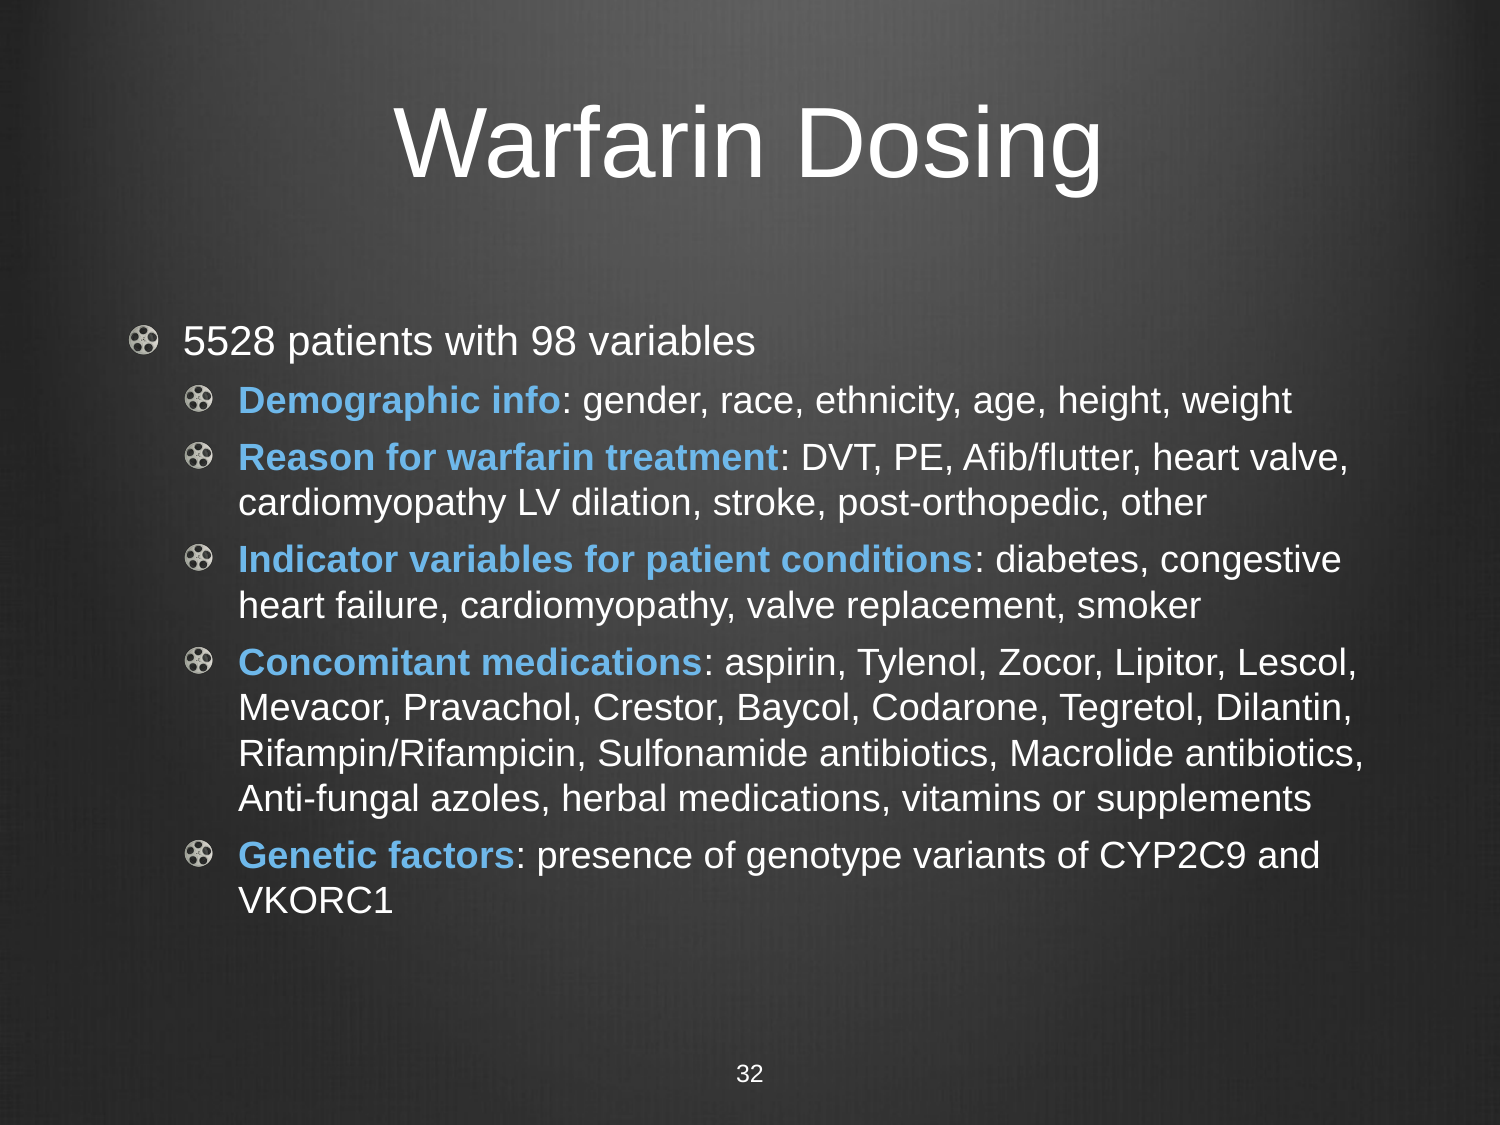

# Warfarin Dosing
5528 patients with 98 variables
Demographic info: gender, race, ethnicity, age, height, weight
Reason for warfarin treatment: DVT, PE, Afib/flutter, heart valve, cardiomyopathy LV dilation, stroke, post-orthopedic, other
Indicator variables for patient conditions: diabetes, congestive heart failure, cardiomyopathy, valve replacement, smoker
Concomitant medications: aspirin, Tylenol, Zocor, Lipitor, Lescol, Mevacor, Pravachol, Crestor, Baycol, Codarone, Tegretol, Dilantin, Rifampin/Rifampicin, Sulfonamide antibiotics, Macrolide antibiotics, Anti-fungal azoles, herbal medications, vitamins or supplements
Genetic factors: presence of genotype variants of CYP2C9 and VKORC1

32